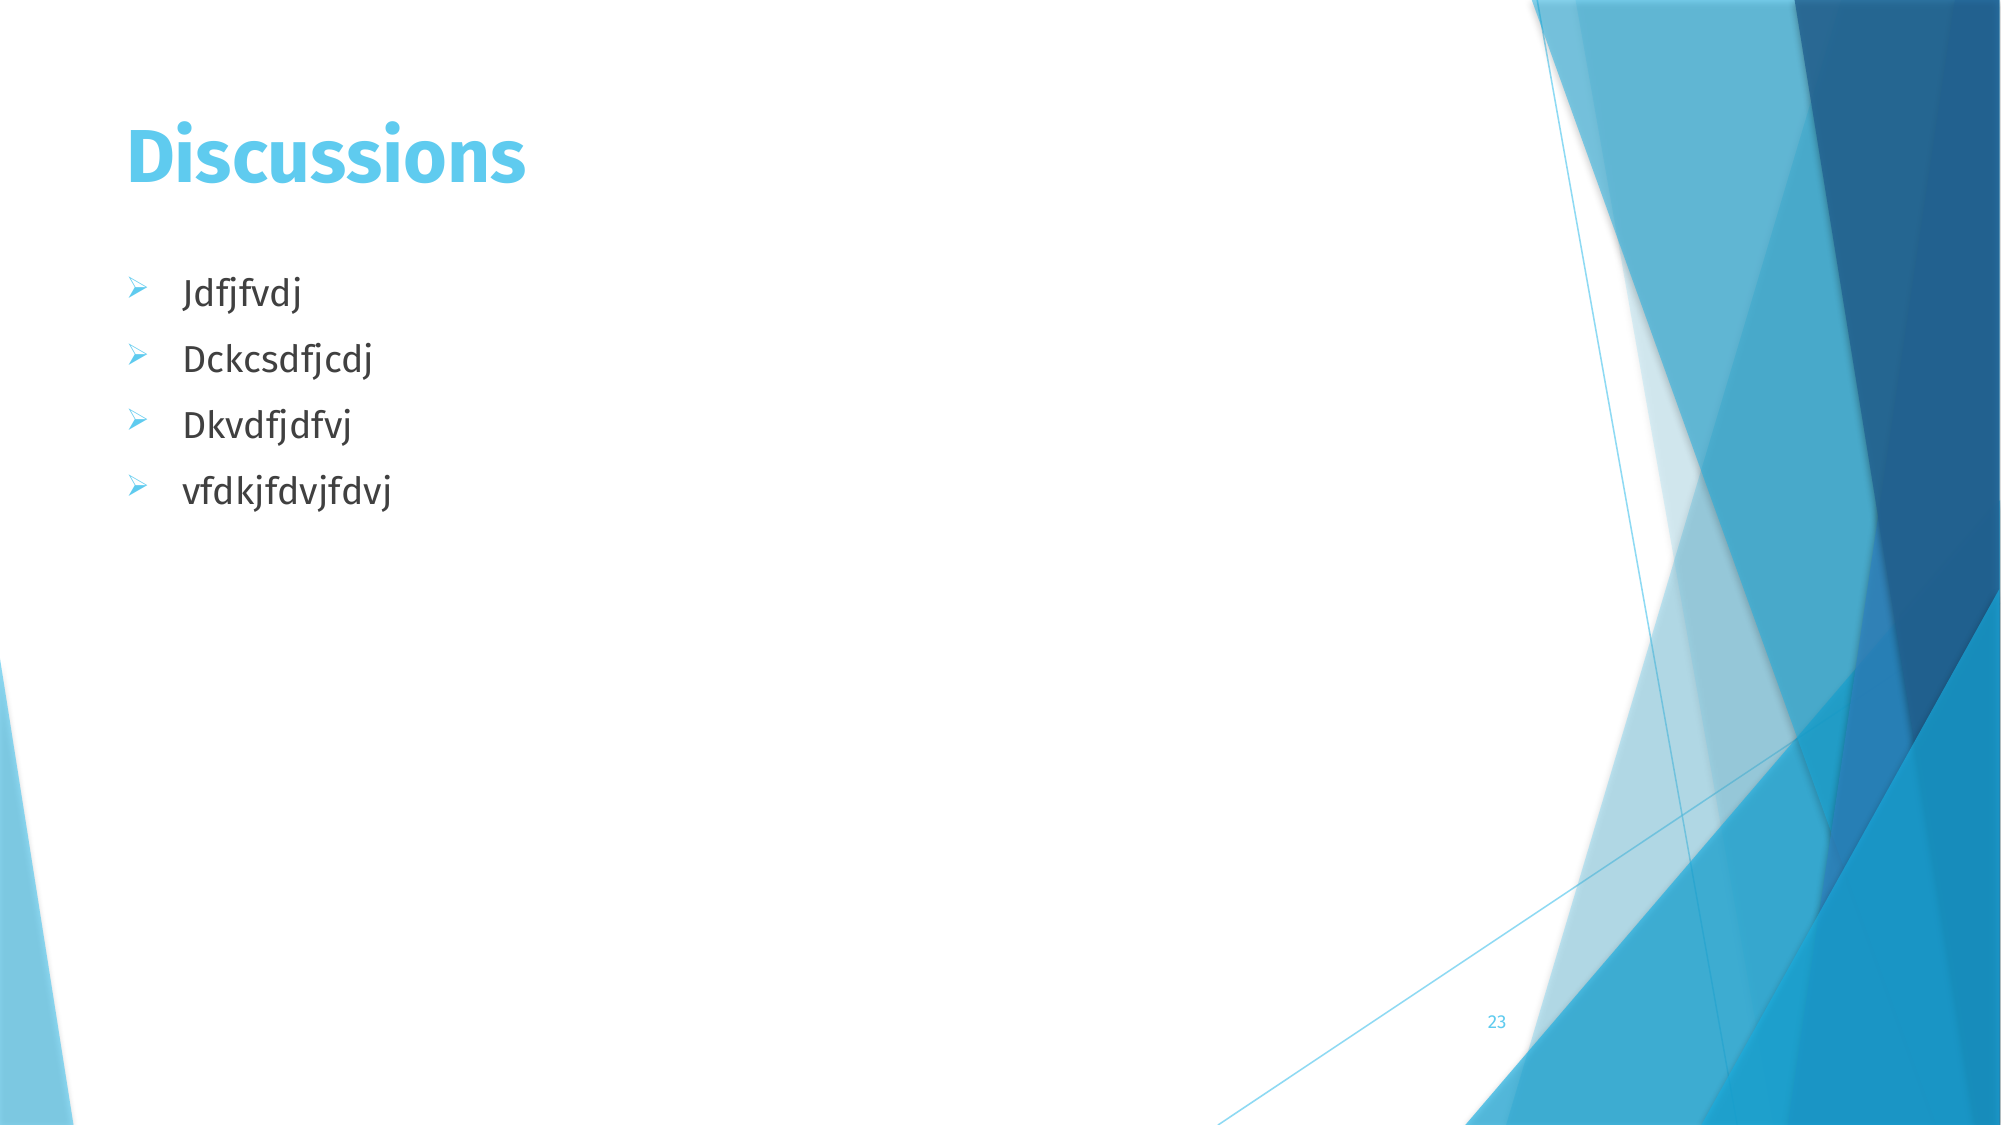

# Discussions
Jdfjfvdj
Dckcsdfjcdj
Dkvdfjdfvj
vfdkjfdvjfdvj
23